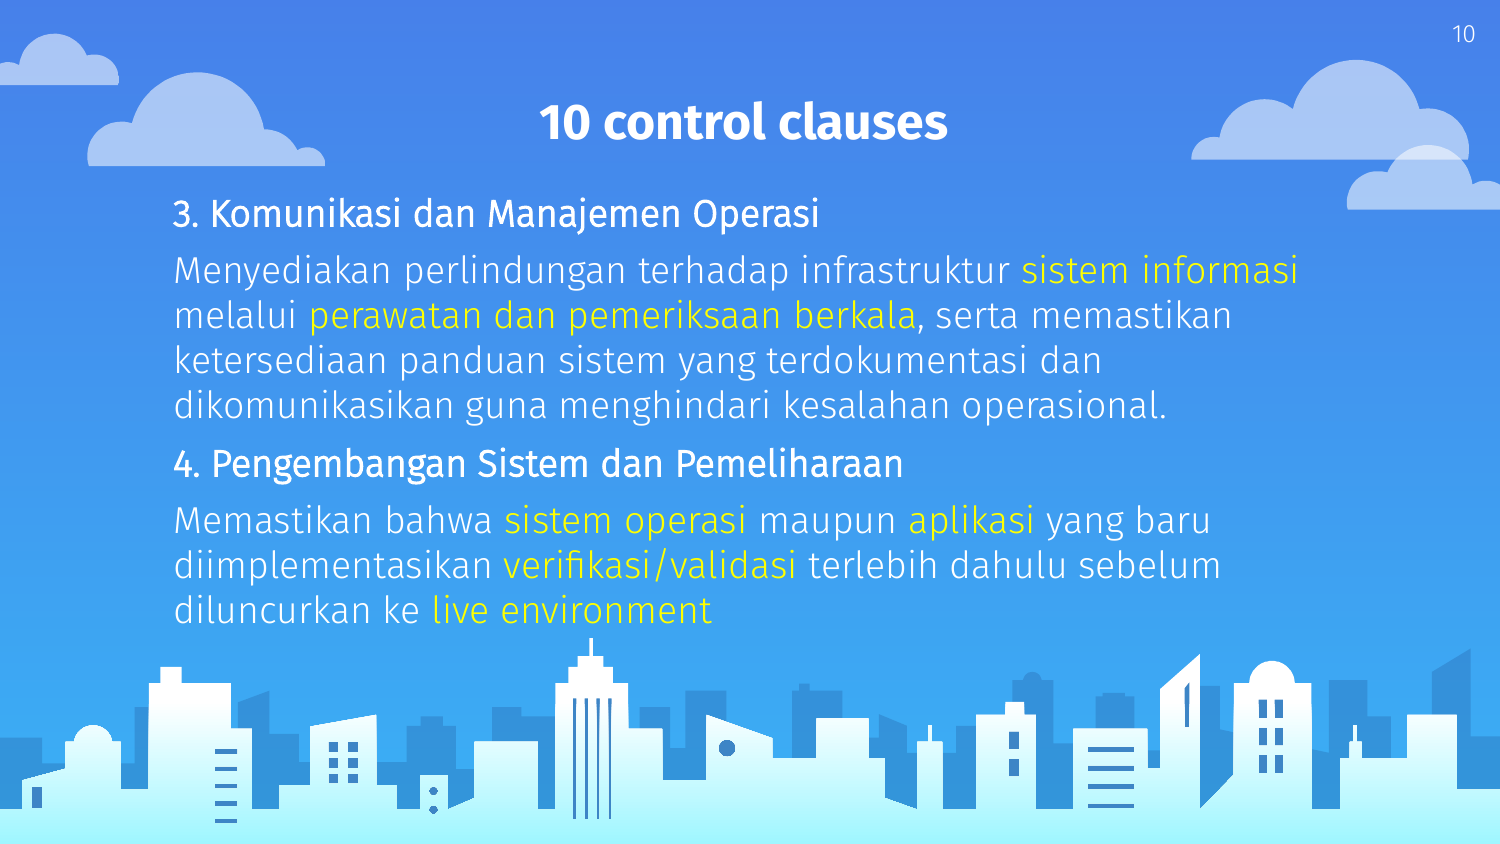

10
# 10 control clauses
3. Komunikasi dan Manajemen Operasi
Menyediakan perlindungan terhadap infrastruktur sistem informasi melalui perawatan dan pemeriksaan berkala, serta memastikan ketersediaan panduan sistem yang terdokumentasi dan dikomunikasikan guna menghindari kesalahan operasional.
4. Pengembangan Sistem dan Pemeliharaan
Memastikan bahwa sistem operasi maupun aplikasi yang baru diimplementasikan verifikasi/validasi terlebih dahulu sebelum diluncurkan ke live environment